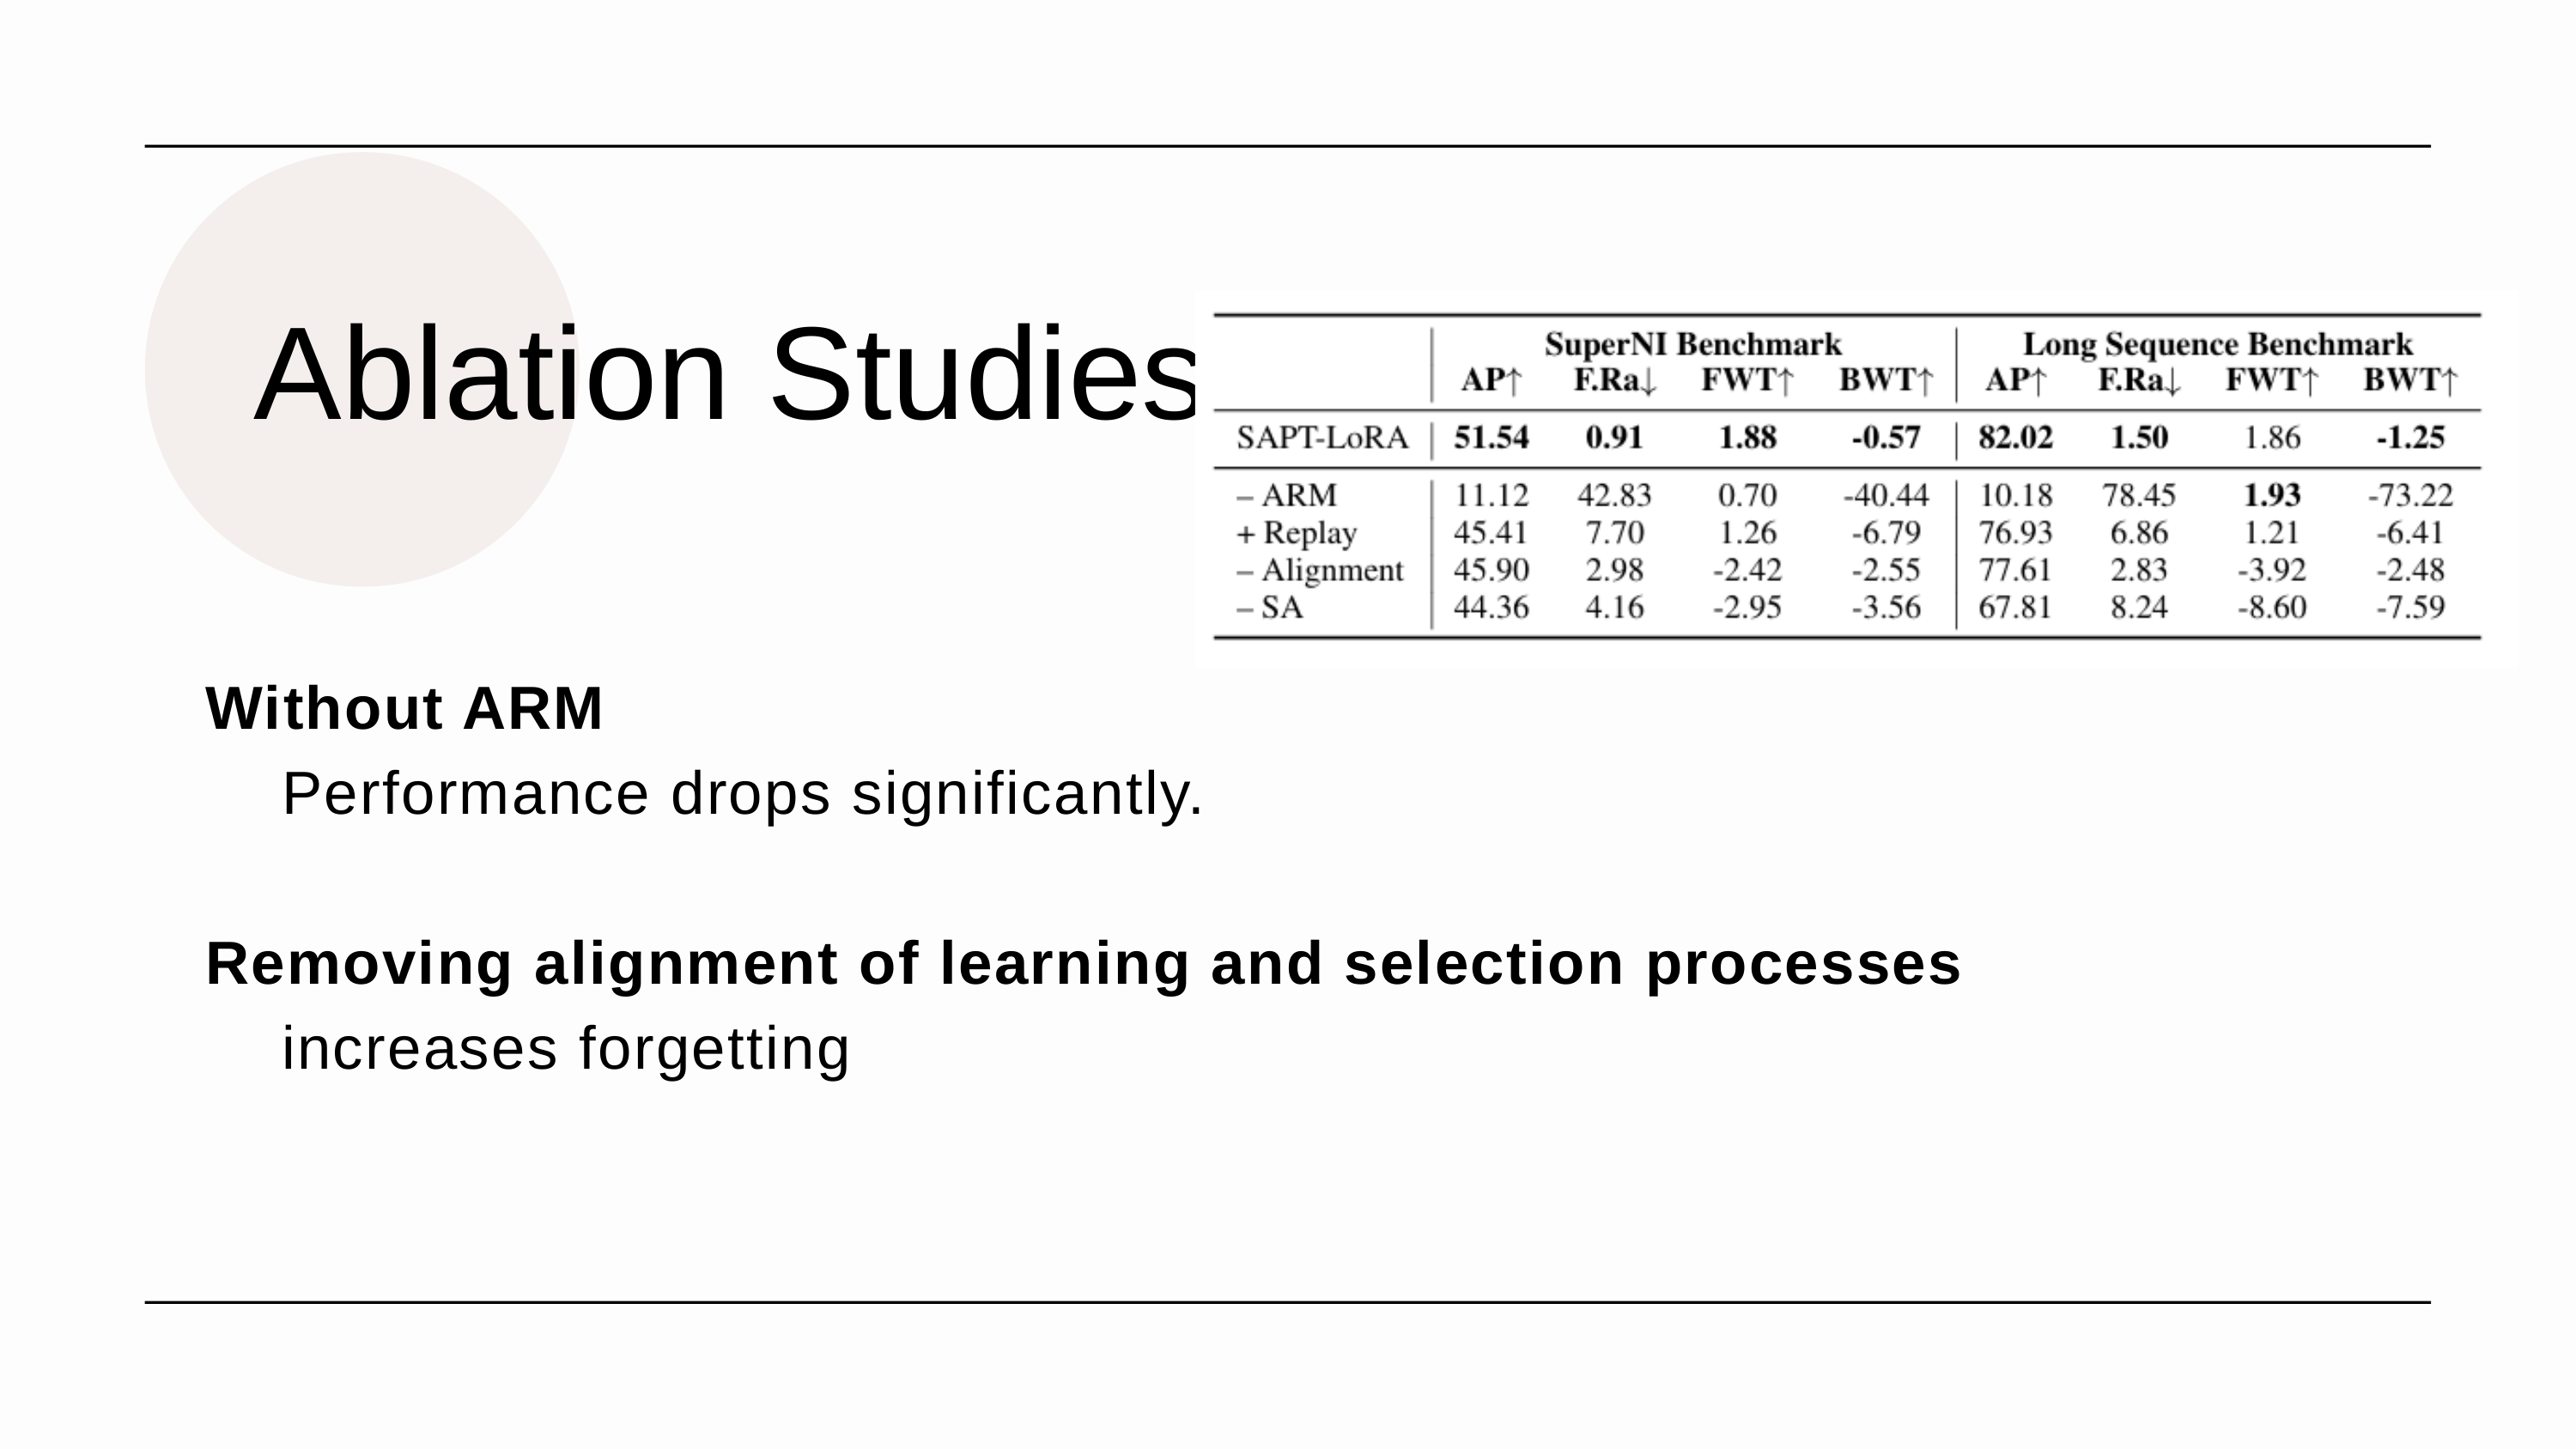

Ablation Studies

Without ARM
    Performance drops significantly.

Removing alignment of learning and selection processes
    increases forgetting